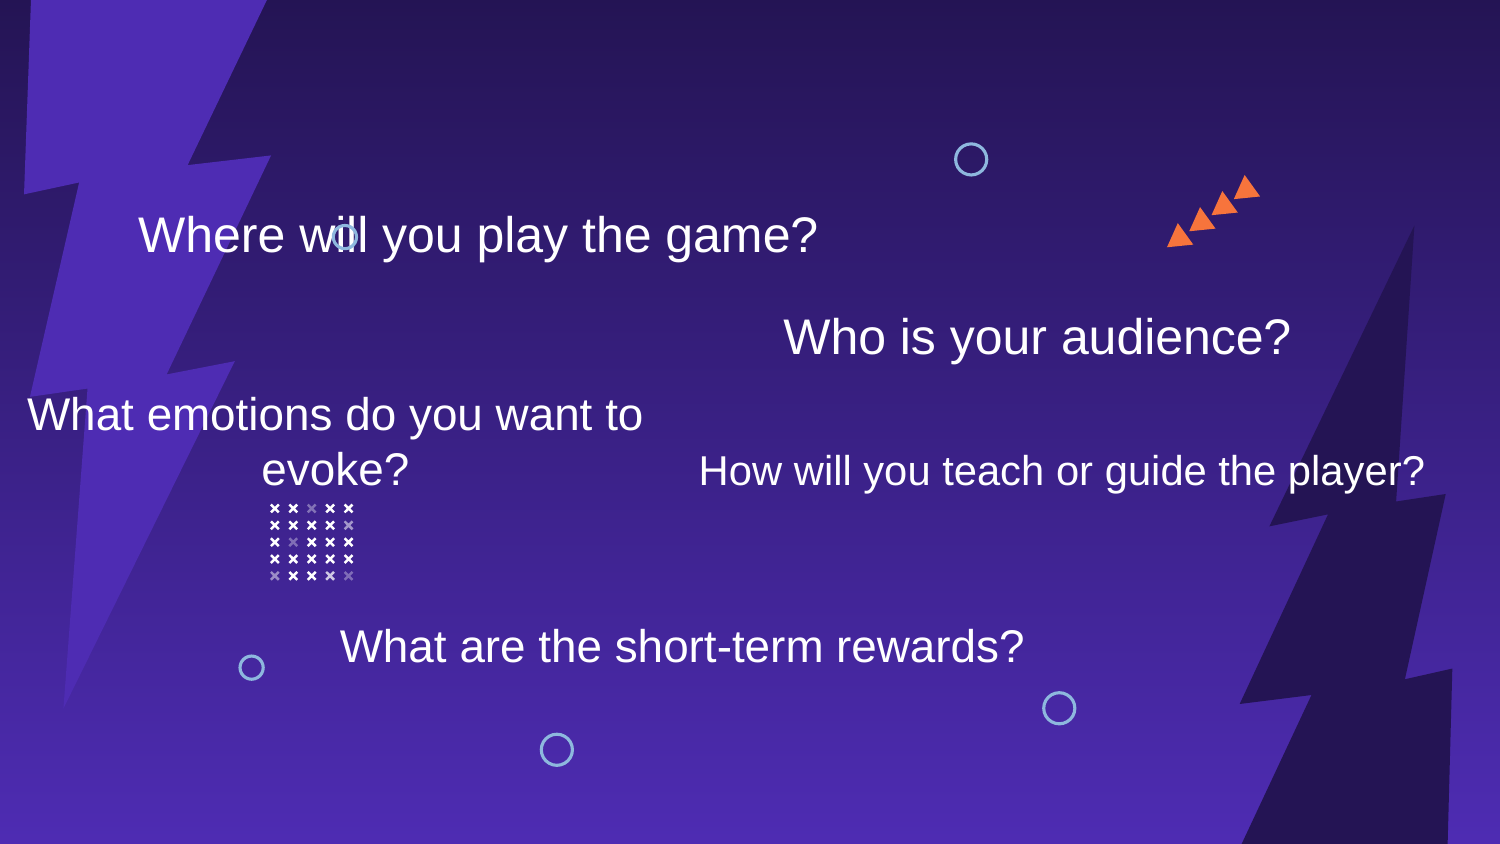

# Where will you play the game?
Who is your audience?
What emotions do you want to evoke?
How will you teach or guide the player?
What are the short-term rewards?